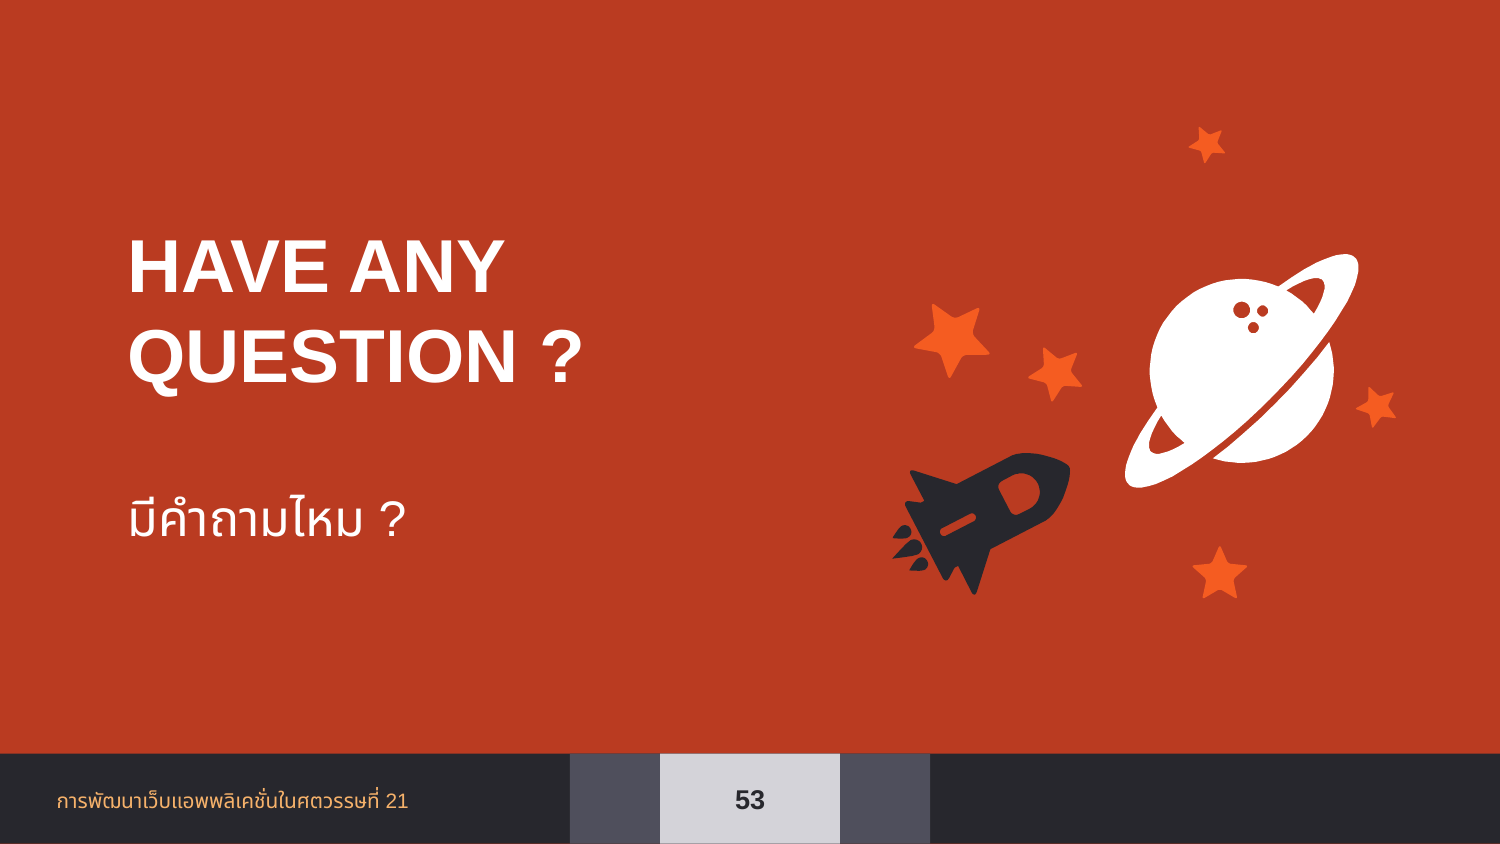

HAVE ANY QUESTION ?

มีคำถามไหม​ ?

53
การพัฒนาเว็บแอพพลิเคชั่นในศตวรรษที่ 21